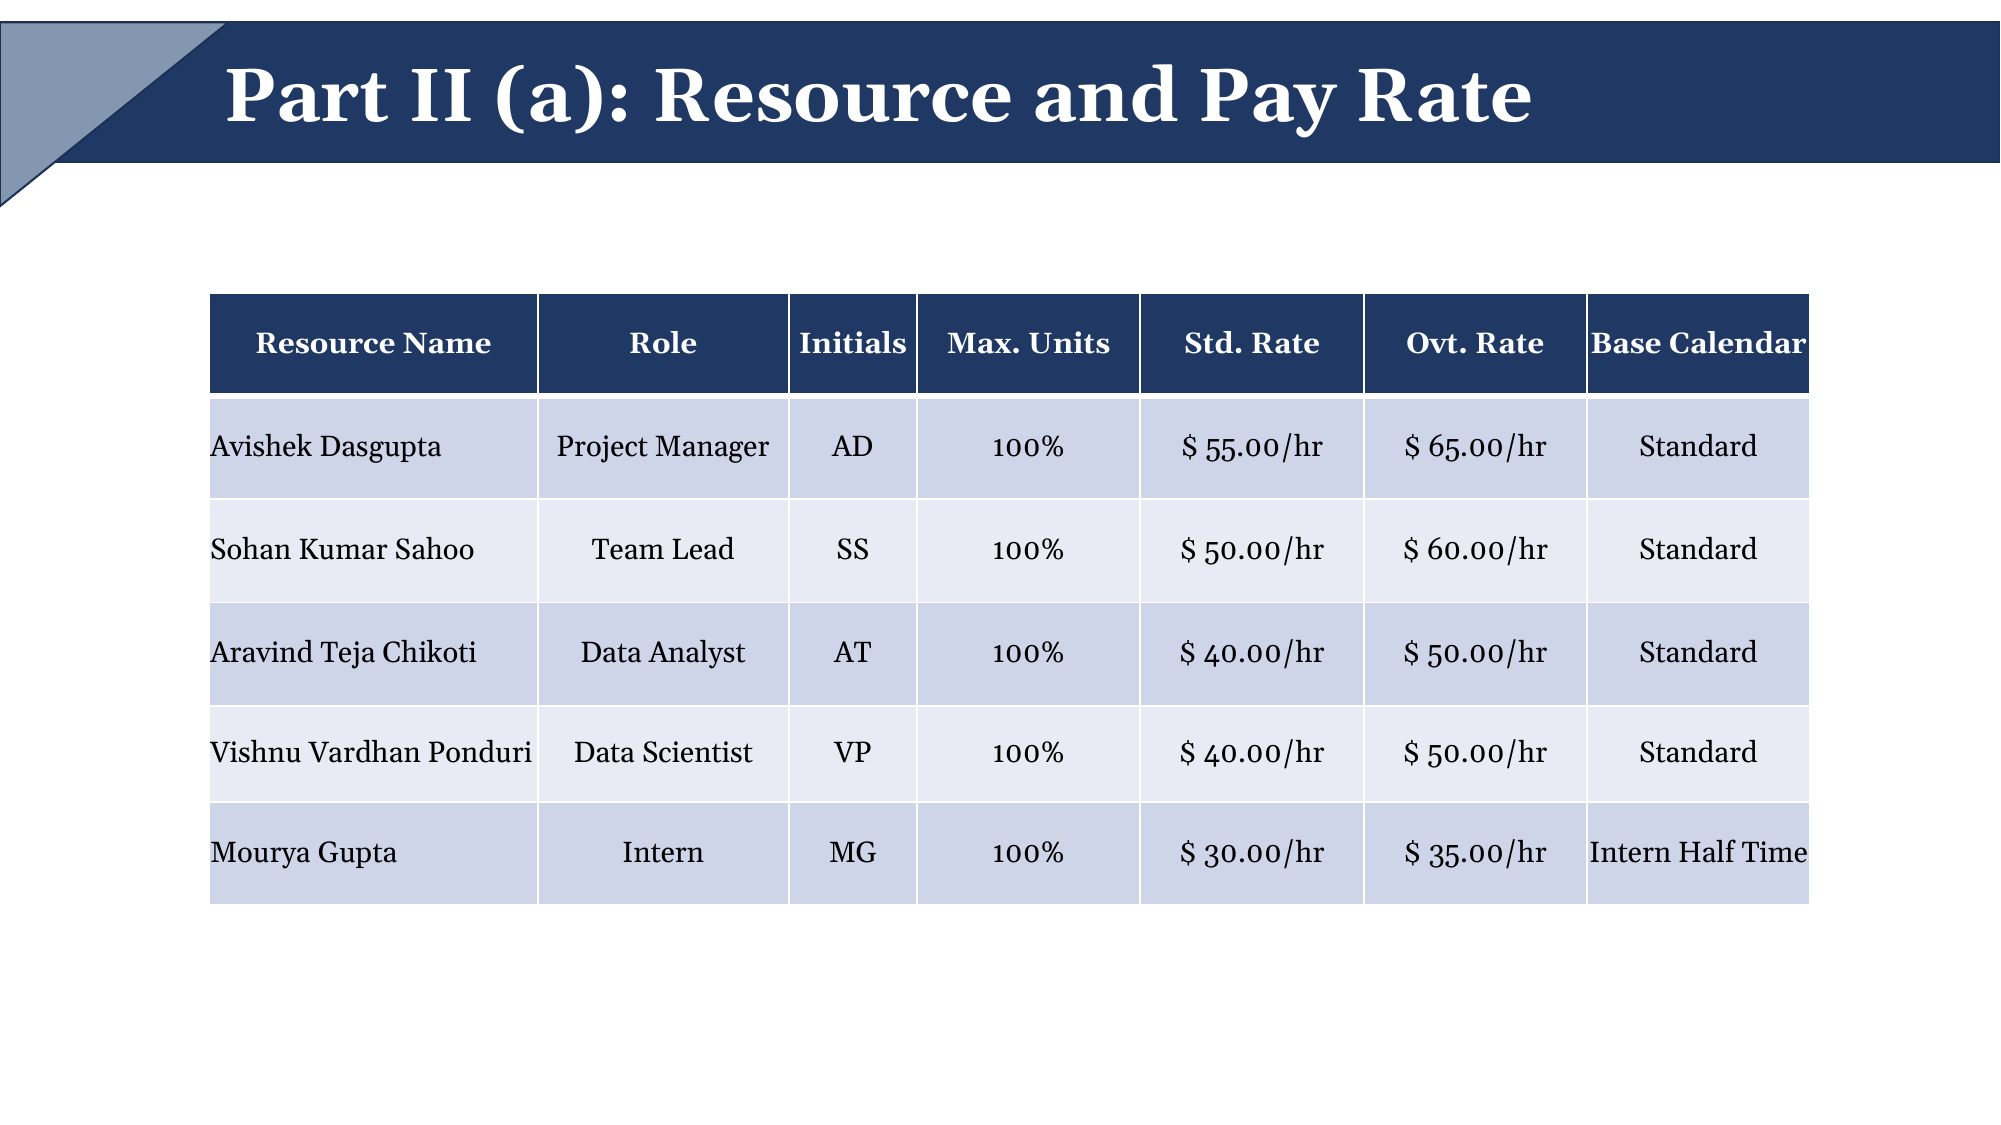

Part II (a): Resource and Pay Rate
| Resource Name | Role | Initials | Max. Units | Std. Rate | Ovt. Rate | Base Calendar |
| --- | --- | --- | --- | --- | --- | --- |
| Avishek Dasgupta | Project Manager | AD | 100% | $ 55.00/hr | $ 65.00/hr | Standard |
| Sohan Kumar Sahoo | Team Lead | SS | 100% | $ 50.00/hr | $ 60.00/hr | Standard |
| Aravind Teja Chikoti | Data Analyst | AT | 100% | $ 40.00/hr | $ 50.00/hr | Standard |
| Vishnu Vardhan Ponduri | Data Scientist | VP | 100% | $ 40.00/hr | $ 50.00/hr | Standard |
| Mourya Gupta | Intern | MG | 100% | $ 30.00/hr | $ 35.00/hr | Intern Half Time |